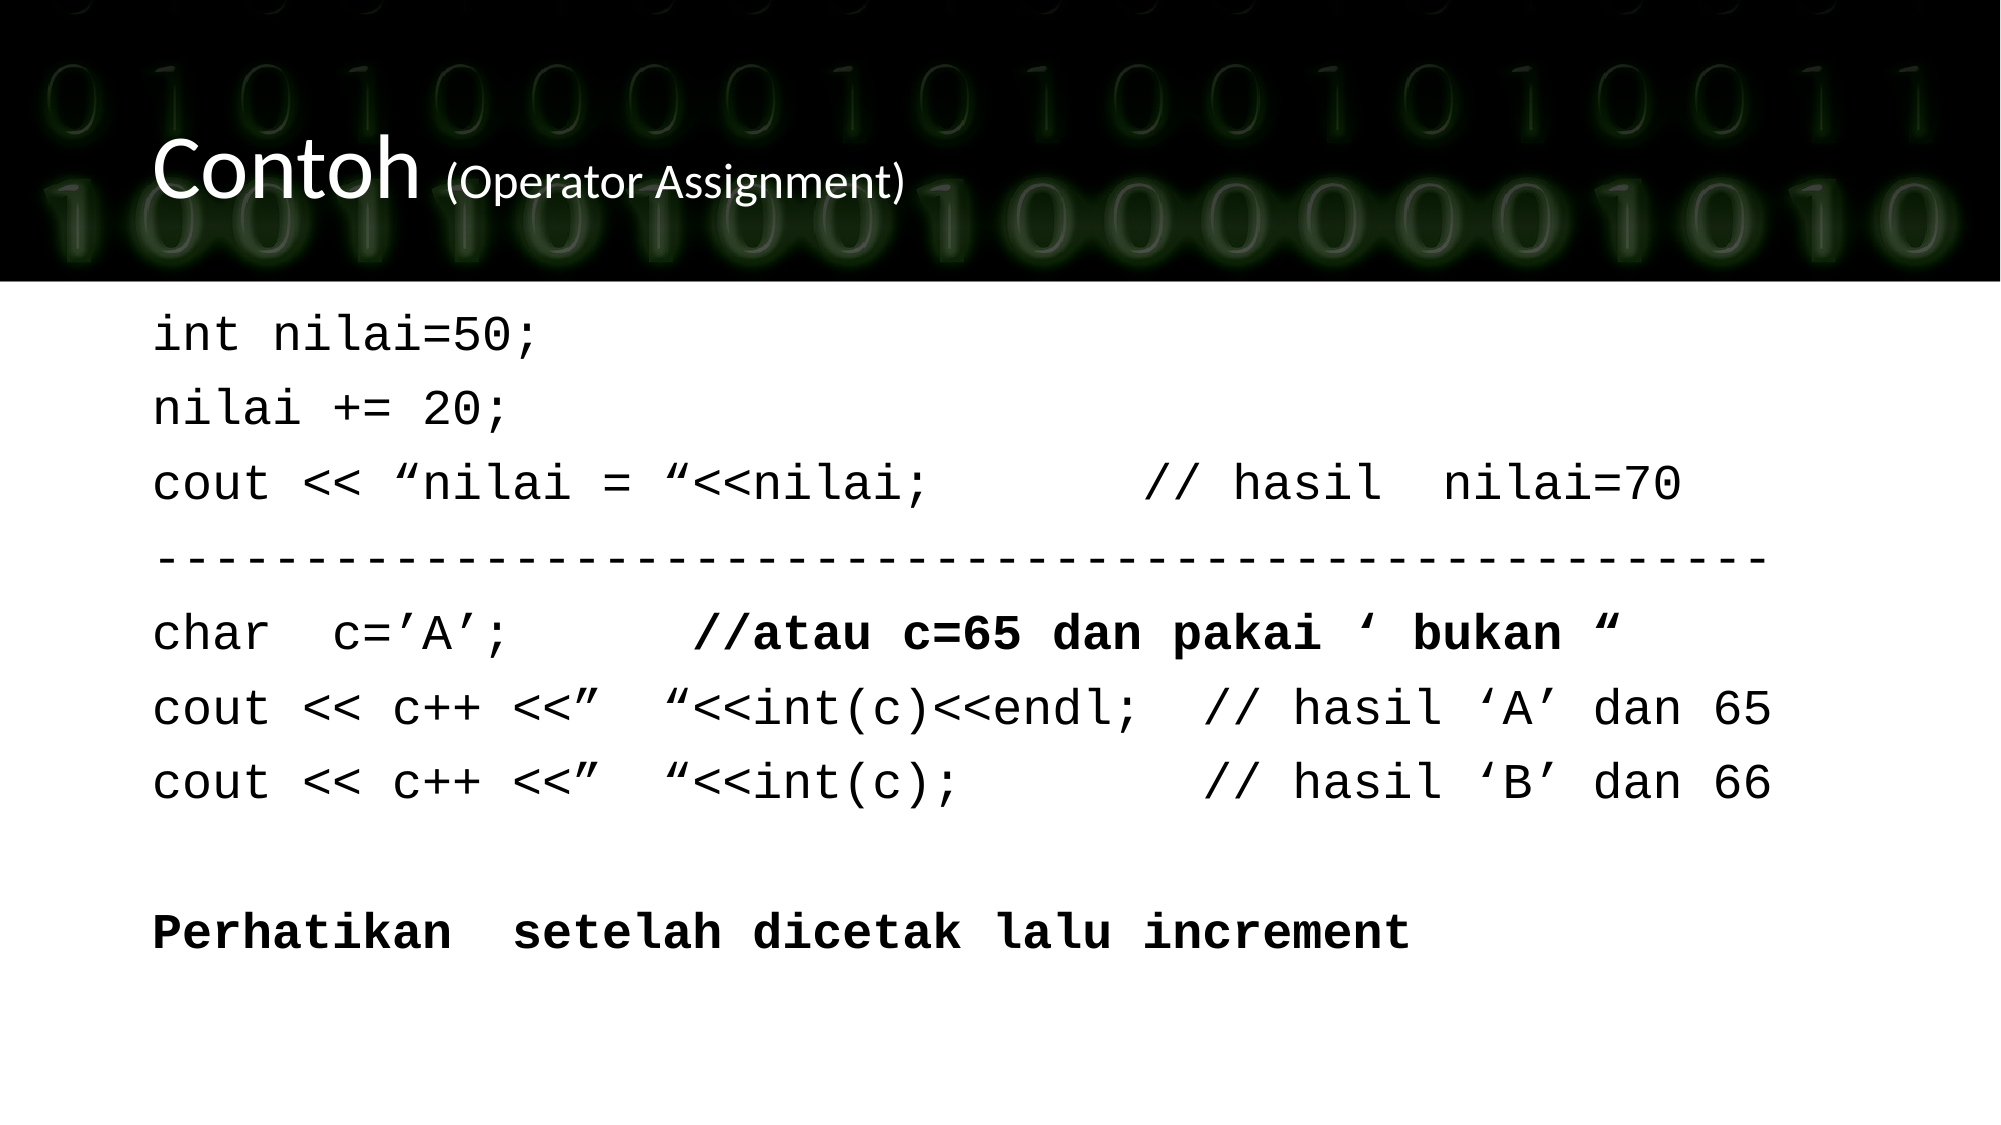

Contoh (Operator Assignment)
int nilai=50;
nilai += 20;
cout << “nilai = “<<nilai;       // hasil  nilai=70
------------------------------------------------------
char  c=’A’;      //atau c=65 dan pakai ‘ bukan “
cout << c++ <<”  “<<int(c)<<endl;  // hasil ‘A’ dan 65
cout << c++ <<”  “<<int(c);        // hasil ‘B’ dan 66

Perhatikan  setelah dicetak lalu increment